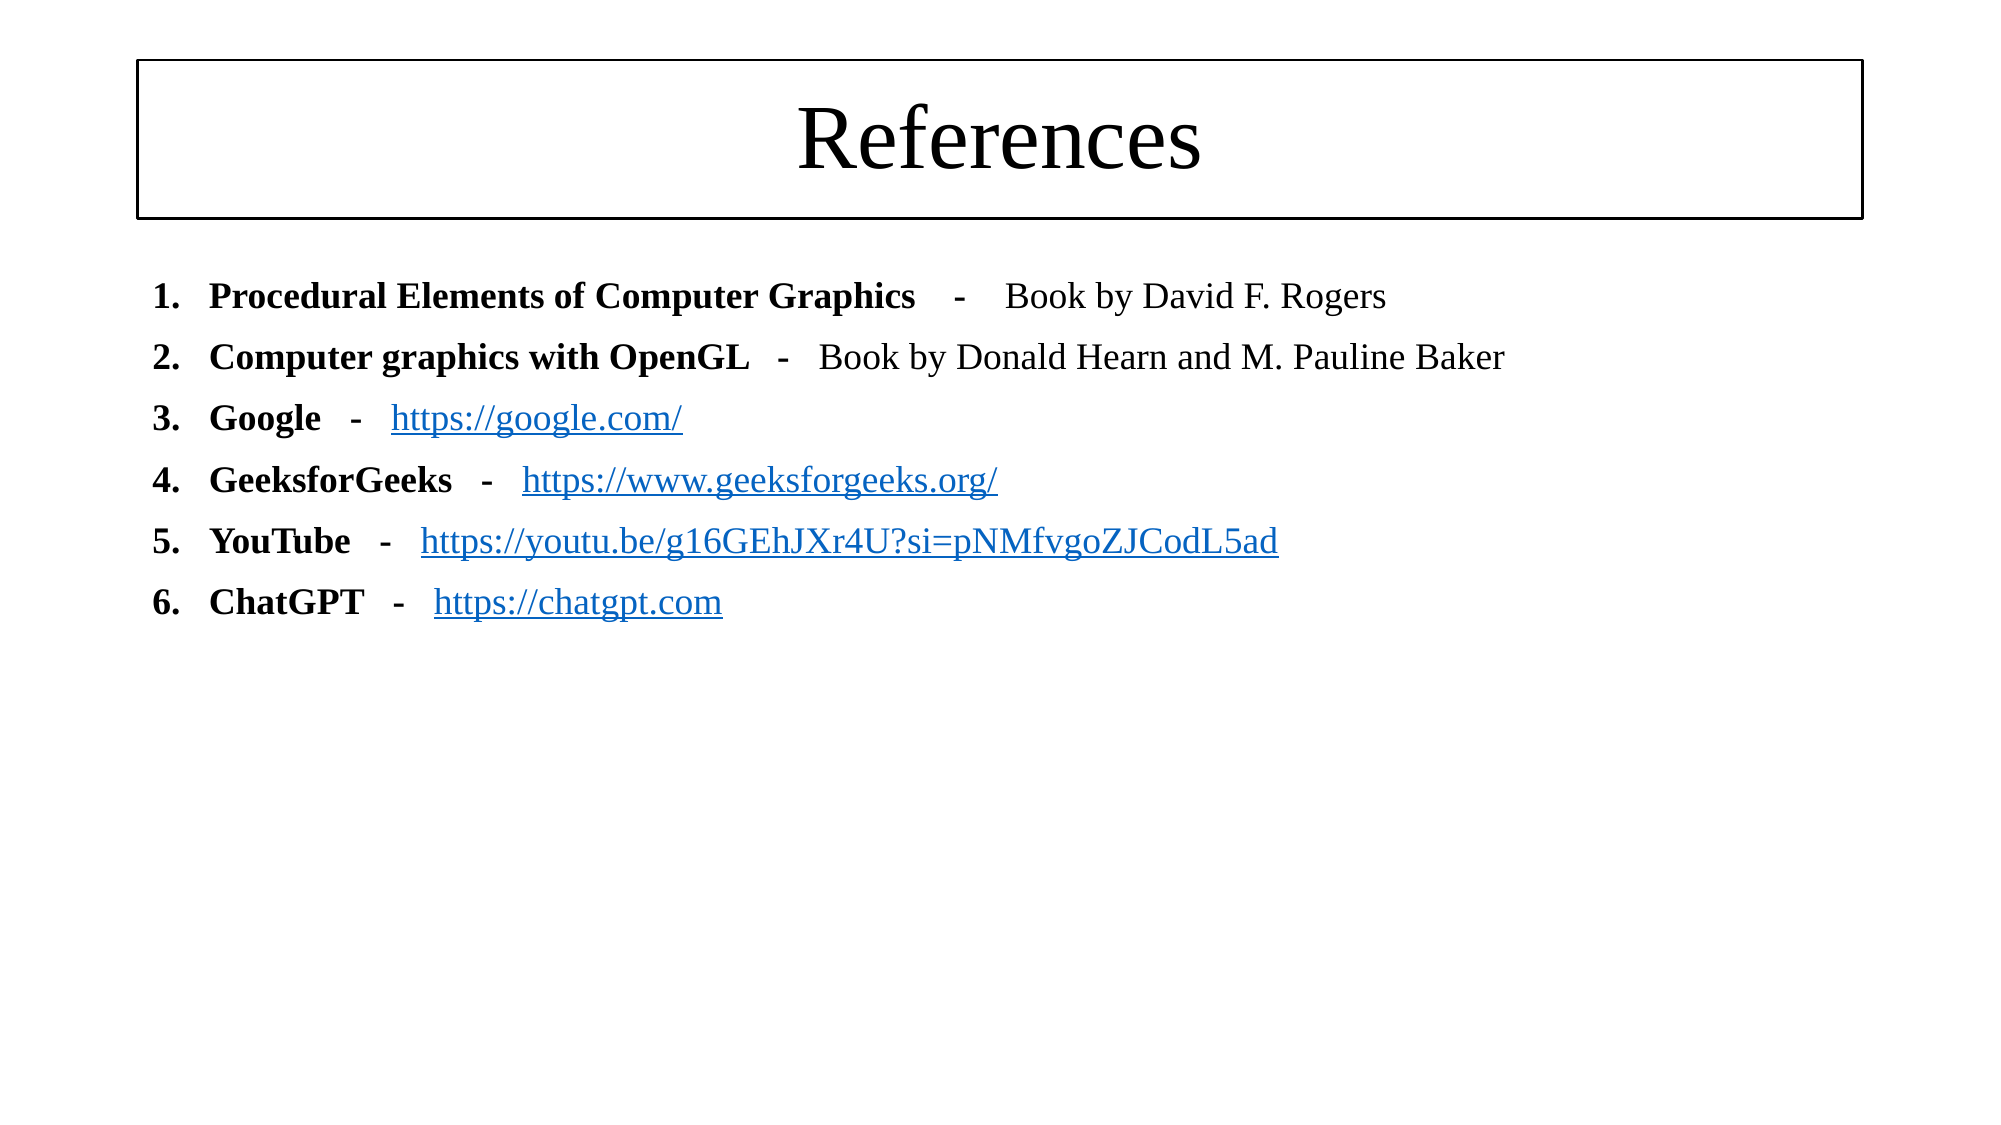

# References
Procedural Elements of Computer Graphics    -    Book by David F. Rogers
Computer graphics with OpenGL   -   Book by Donald Hearn and M. Pauline Baker
Google   -   https://google.com/
GeeksforGeeks   -   https://www.geeksforgeeks.org/
YouTube   -   https://youtu.be/g16GEhJXr4U?si=pNMfvgoZJCodL5ad
ChatGPT   -   https://chatgpt.com